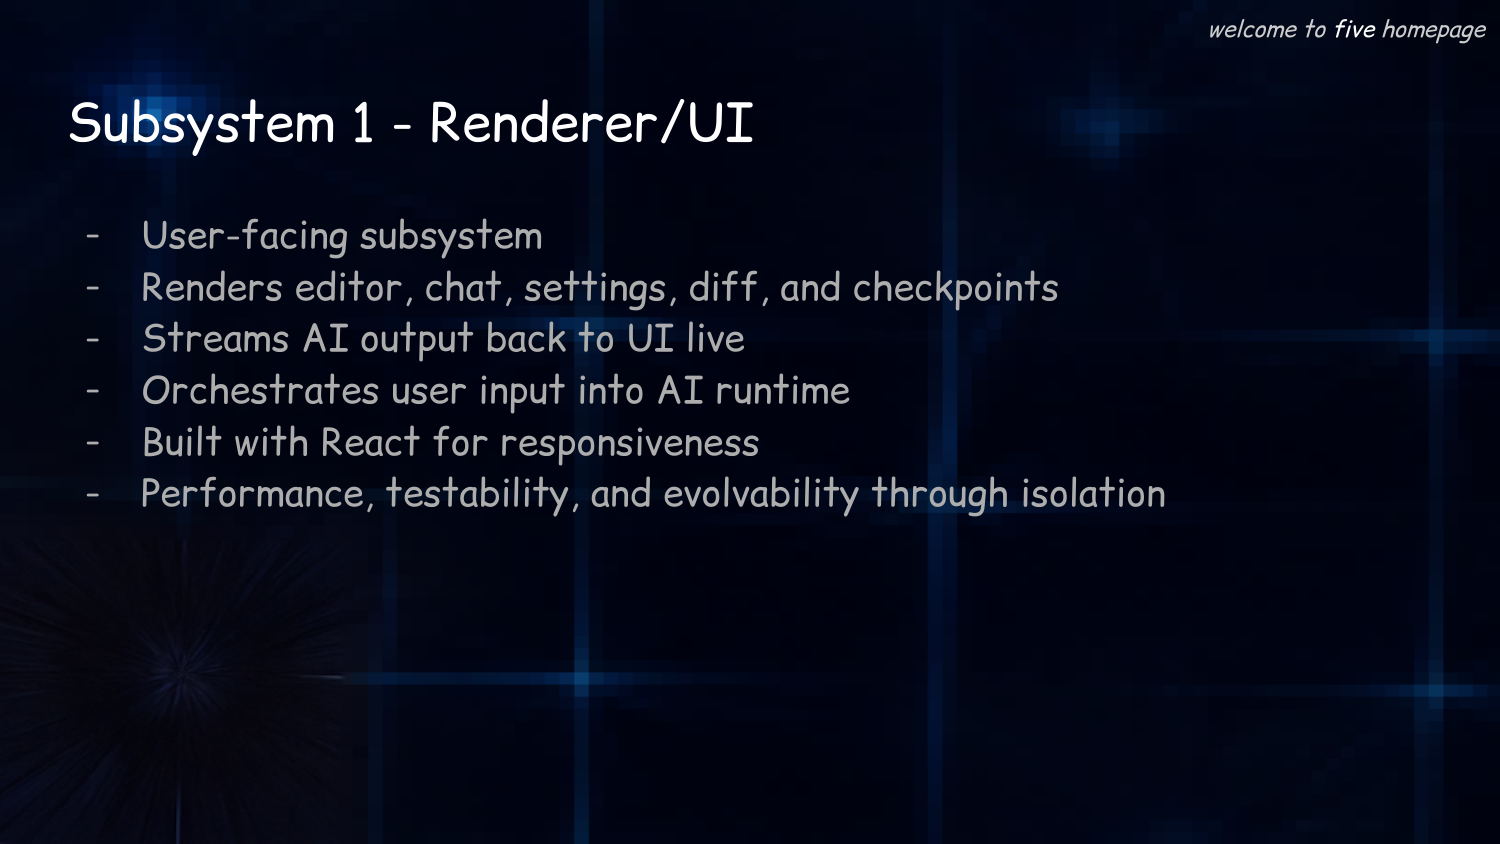

welcome to five homepage
# Subsystem 1 - Renderer/UI
User-facing subsystem
Renders editor, chat, settings, diff, and checkpoints
Streams AI output back to UI live
Orchestrates user input into AI runtime
Built with React for responsiveness
Performance, testability, and evolvability through isolation